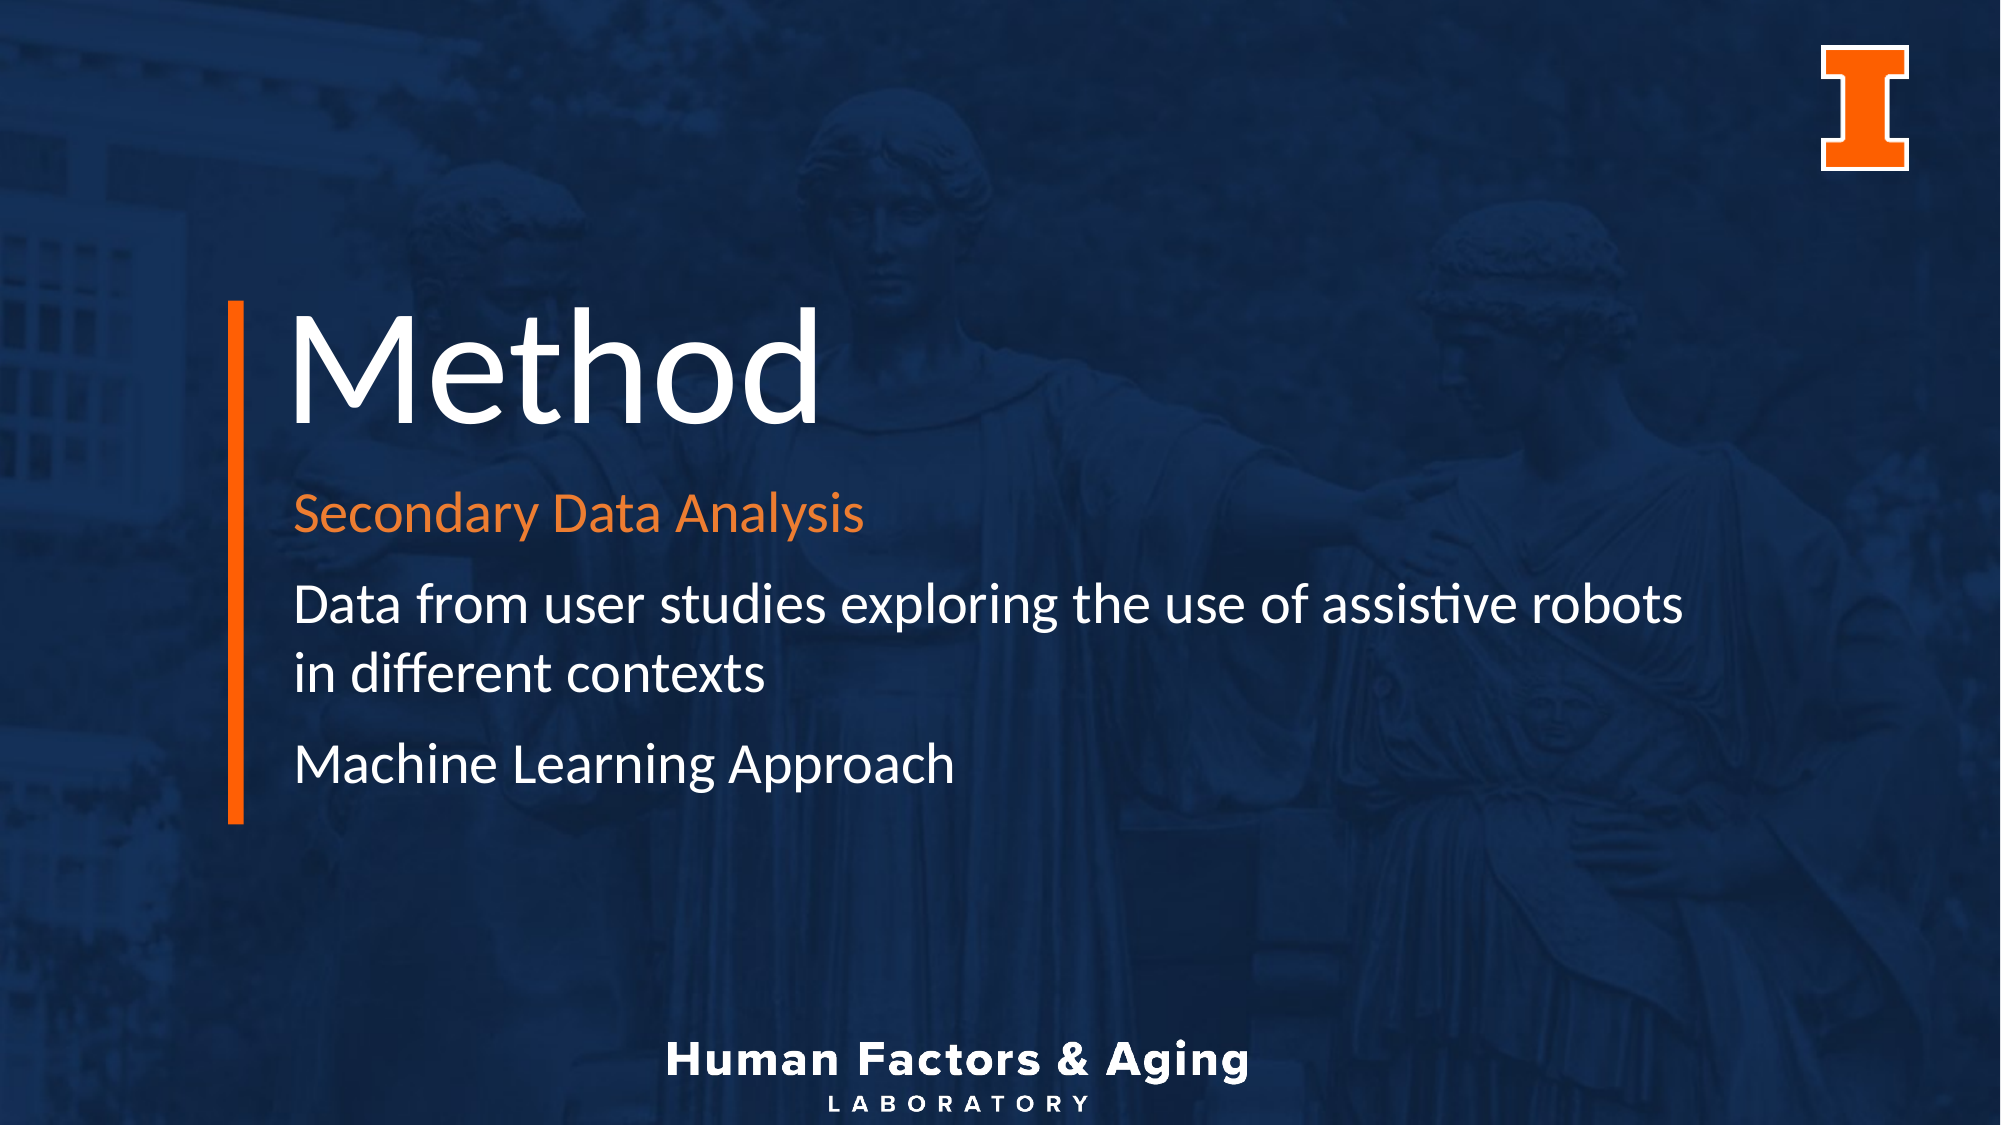

# Method
Secondary Data Analysis
Data from user studies exploring the use of assistive robots in different contexts
Machine Learning Approach